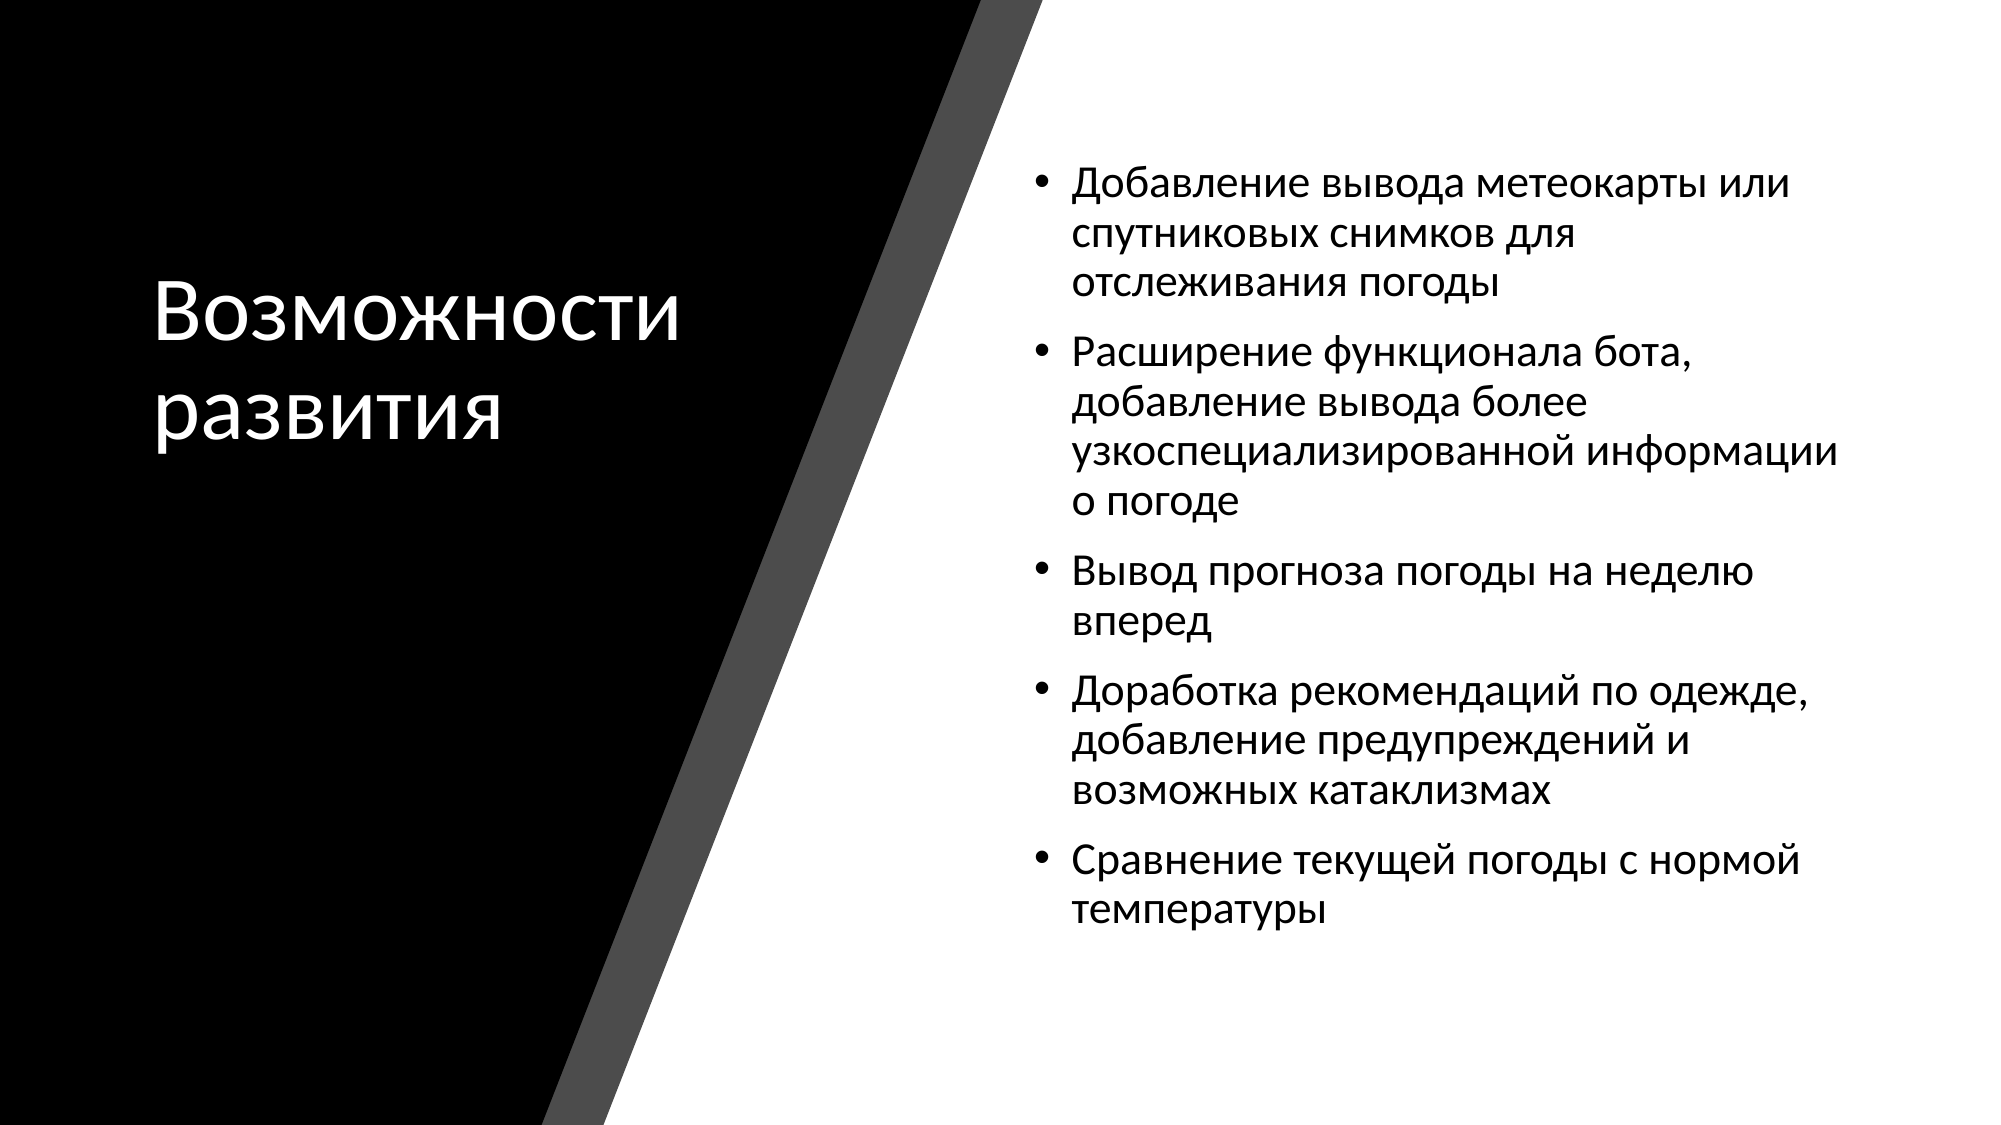

# Возможности развития
Добавление вывода метеокарты или спутниковых снимков для отслеживания погоды
Расширение функционала бота, добавление вывода более узкоспециализированной информации о погоде
Вывод прогноза погоды на неделю вперед
Доработка рекомендаций по одежде, добавление предупреждений и возможных катаклизмах
Сравнение текущей погоды с нормой температуры